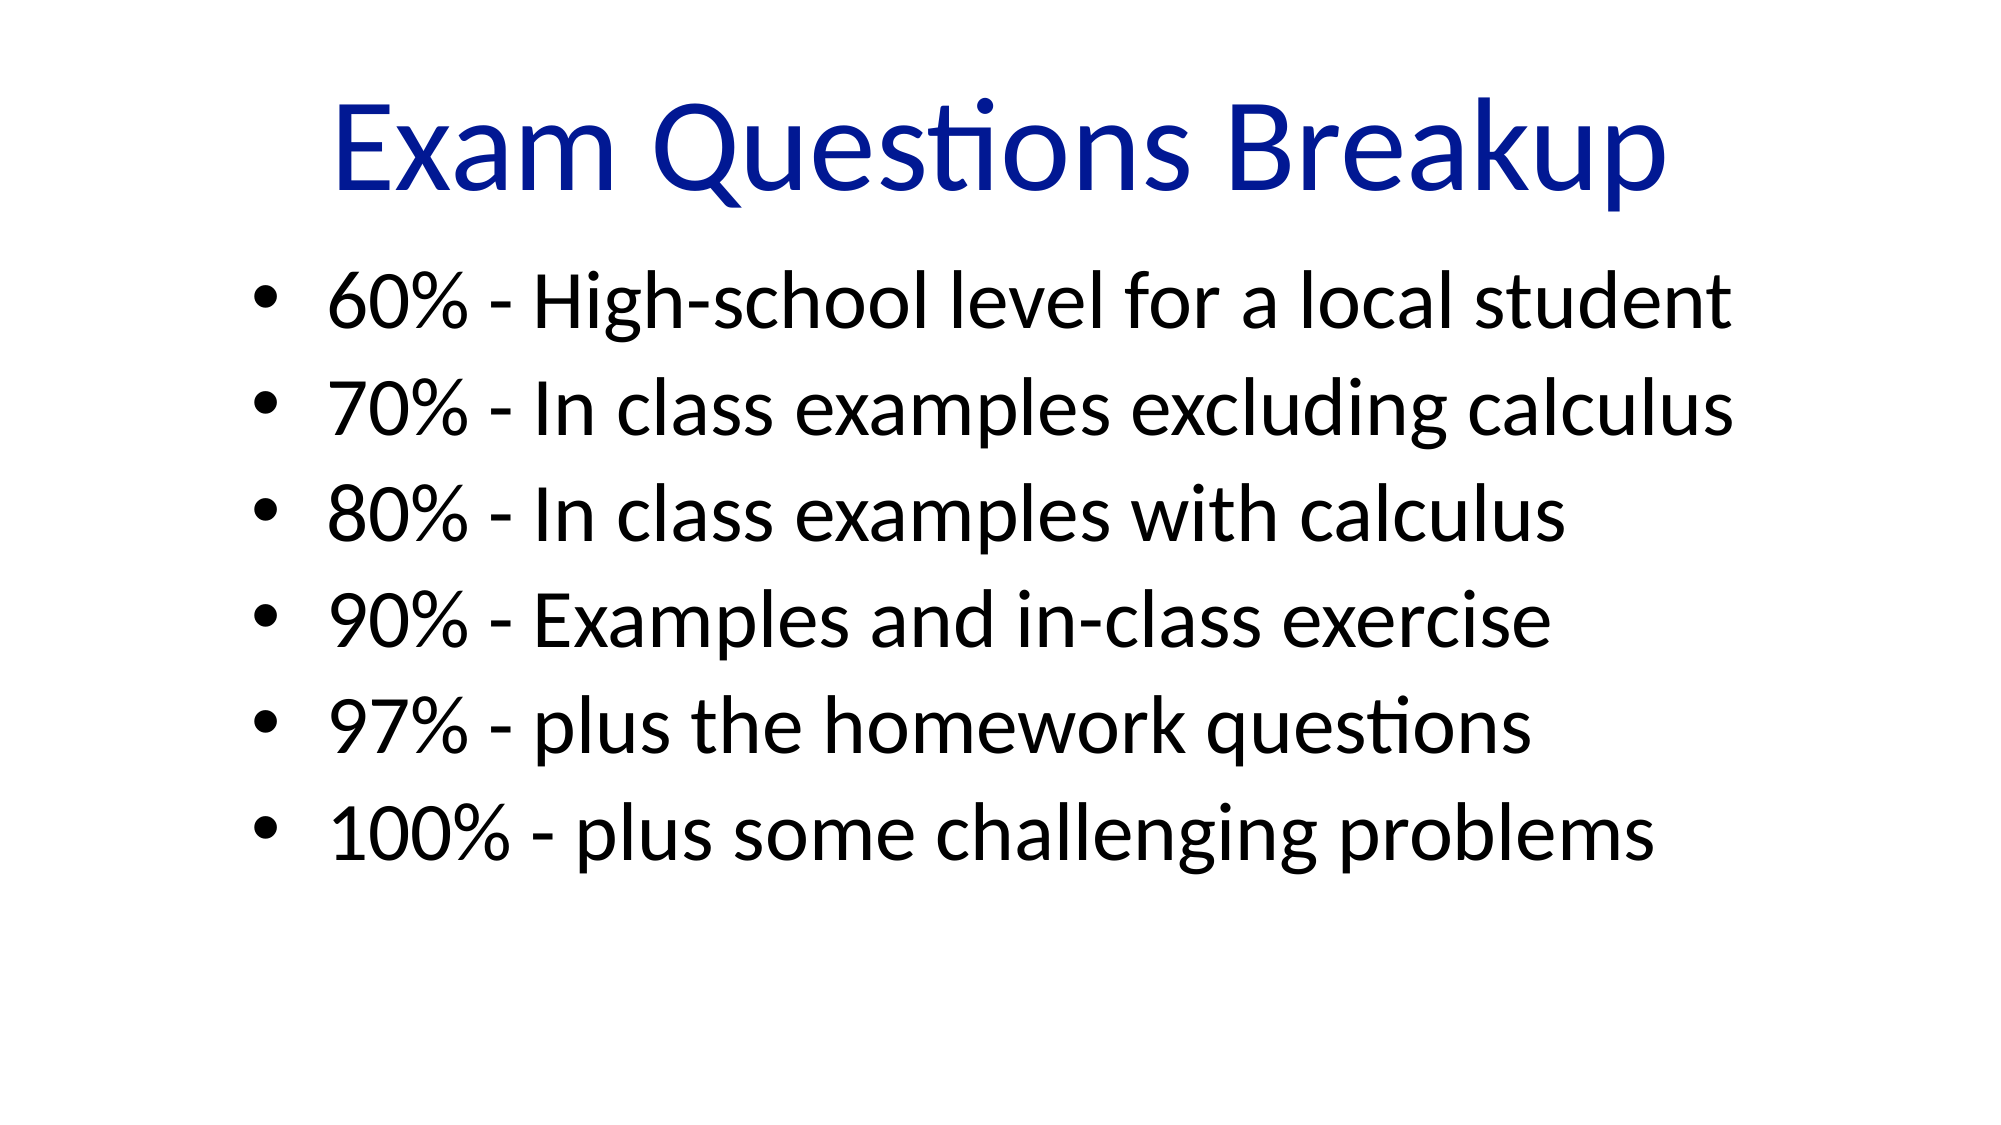

Exam Questions Breakup
60% - High-school level for a local student
70% - In class examples excluding calculus
80% - In class examples with calculus
90% - Examples and in-class exercise
97% - plus the homework questions
100% - plus some challenging problems